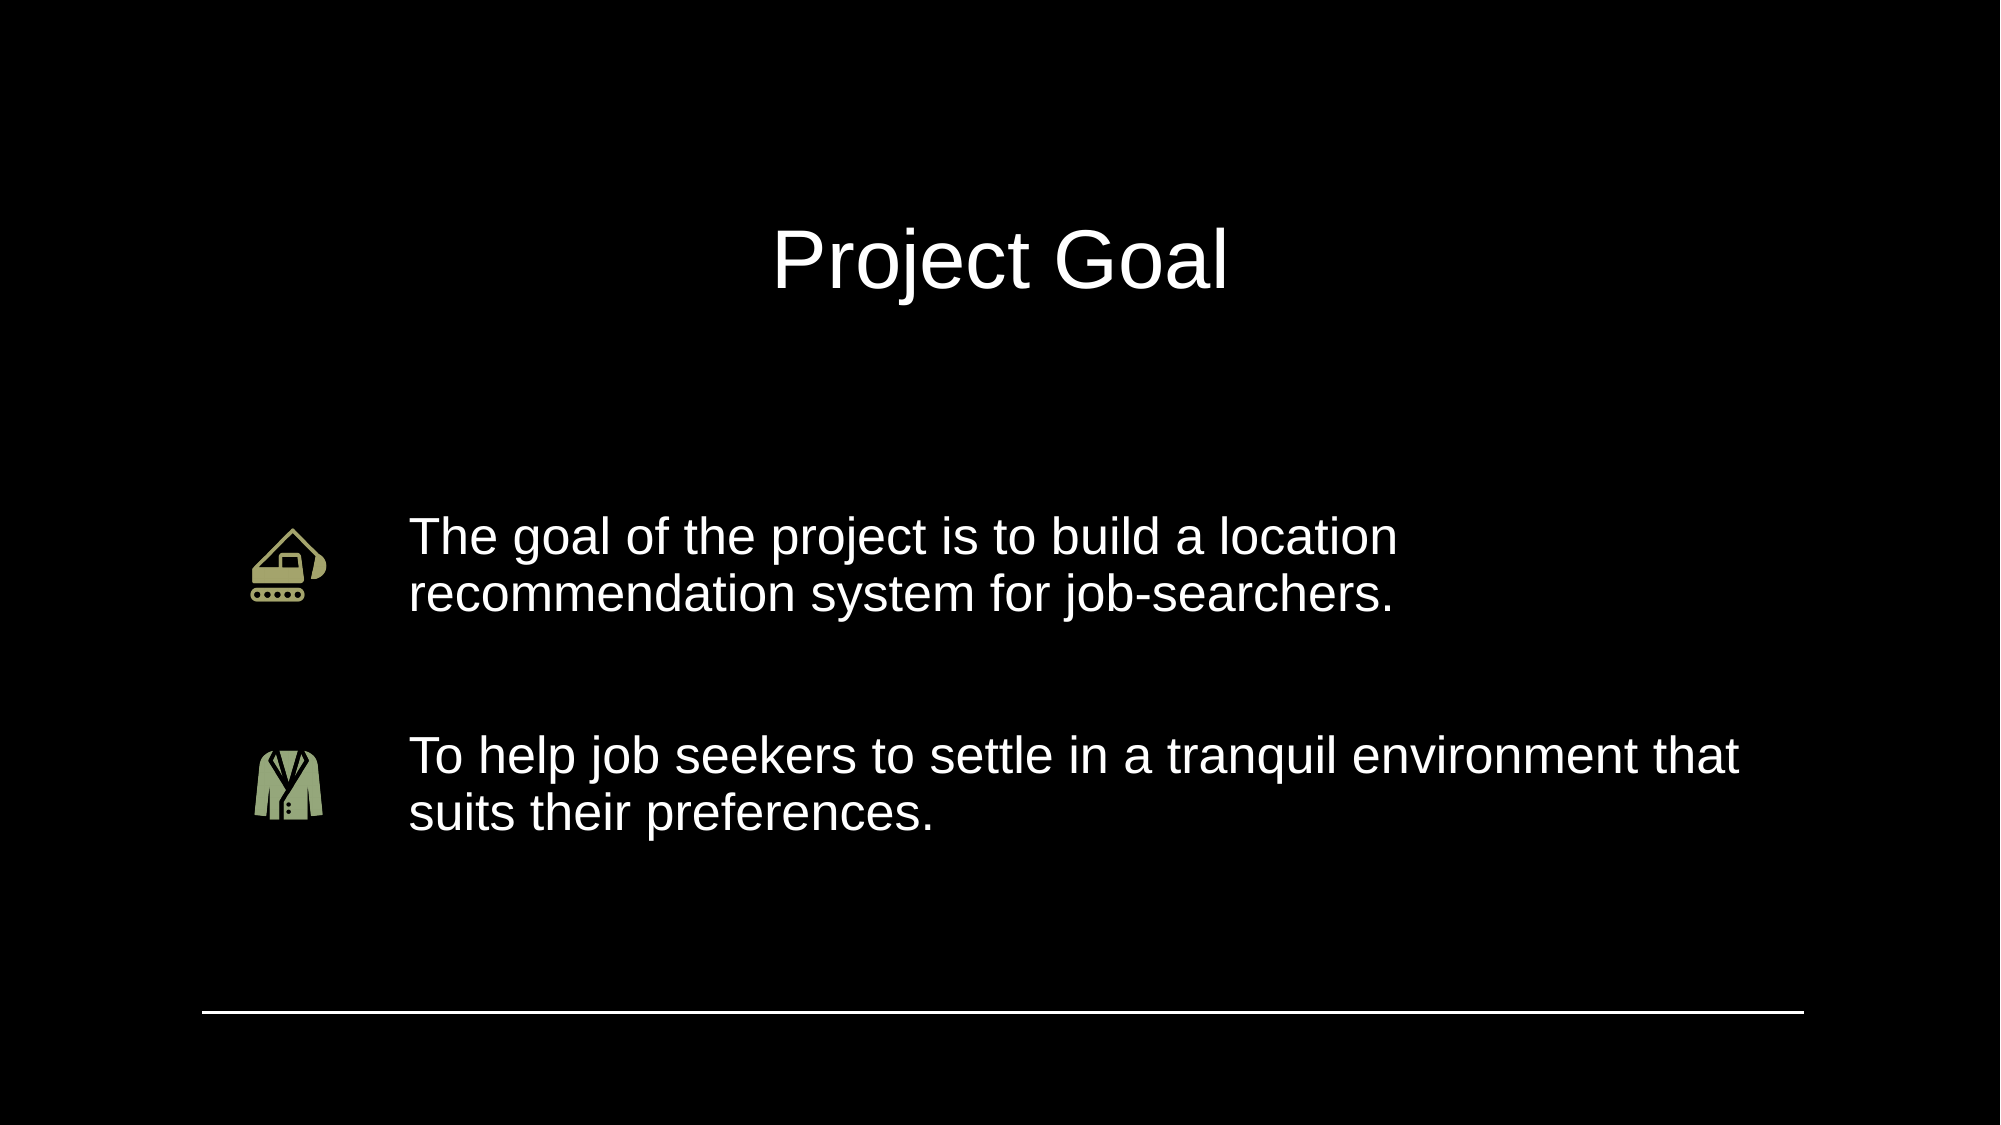

# Project Goal

The goal of the project is to build a location recommendation system for job-searchers.

To help job seekers to settle in a tranquil environment that suits their preferences.